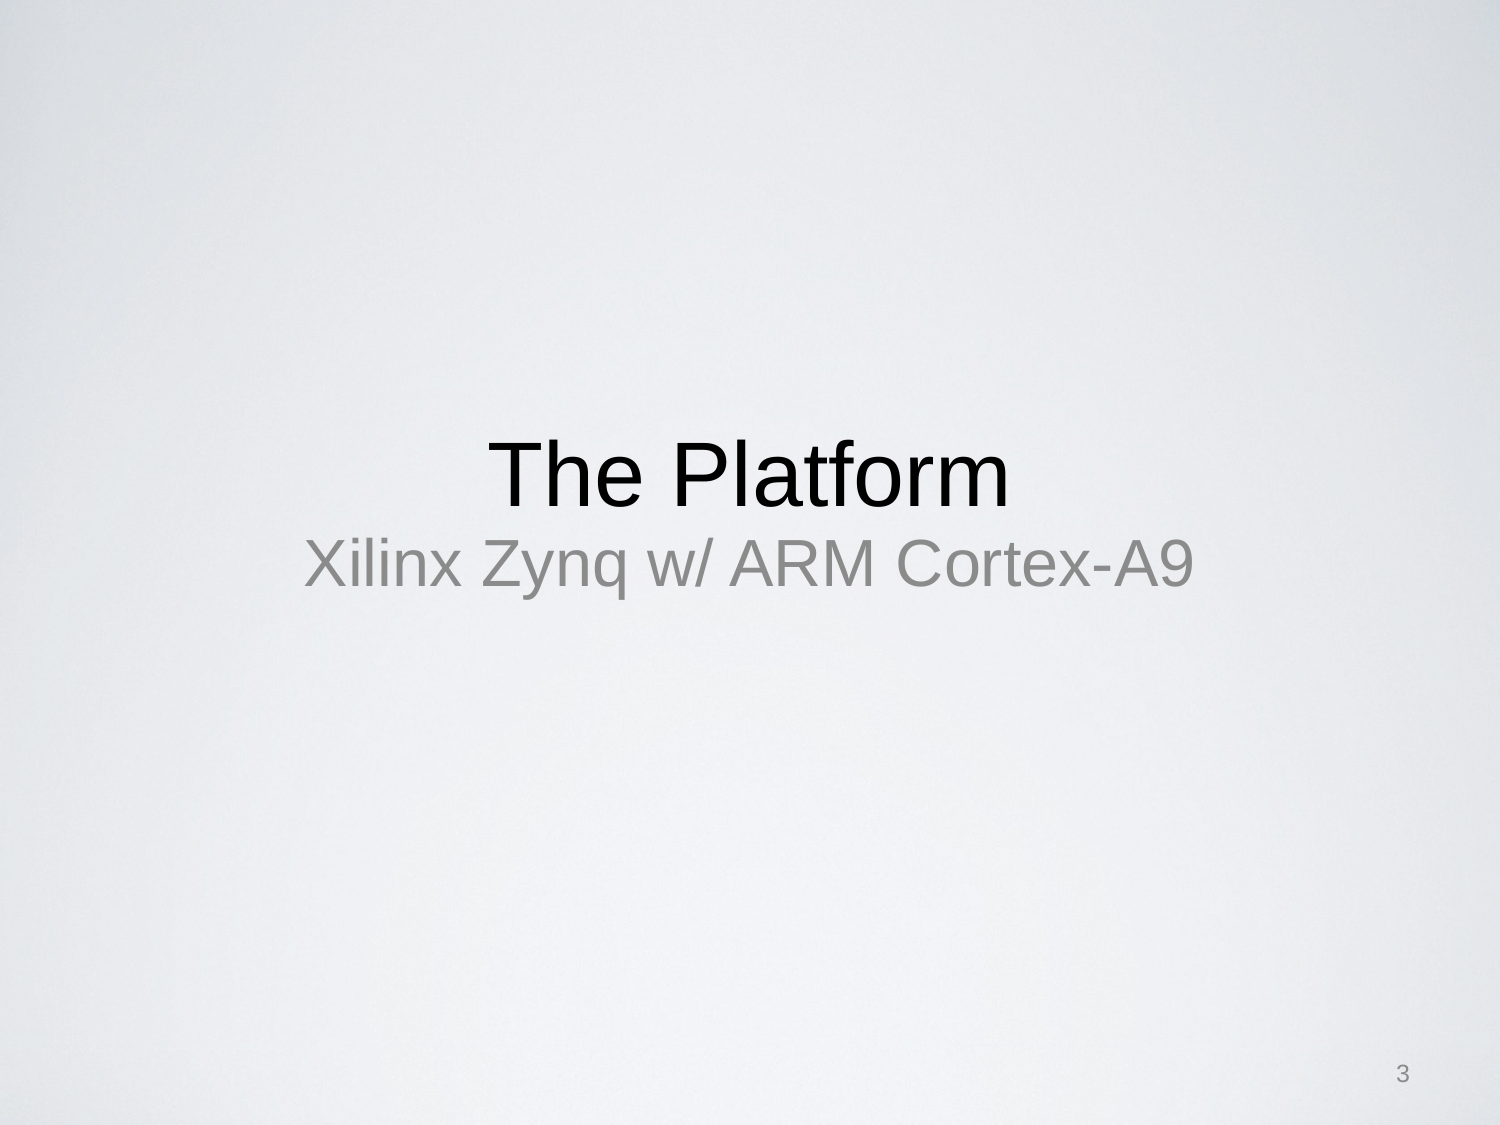

# The Platform
Xilinx Zynq w/ ARM Cortex-A9
3